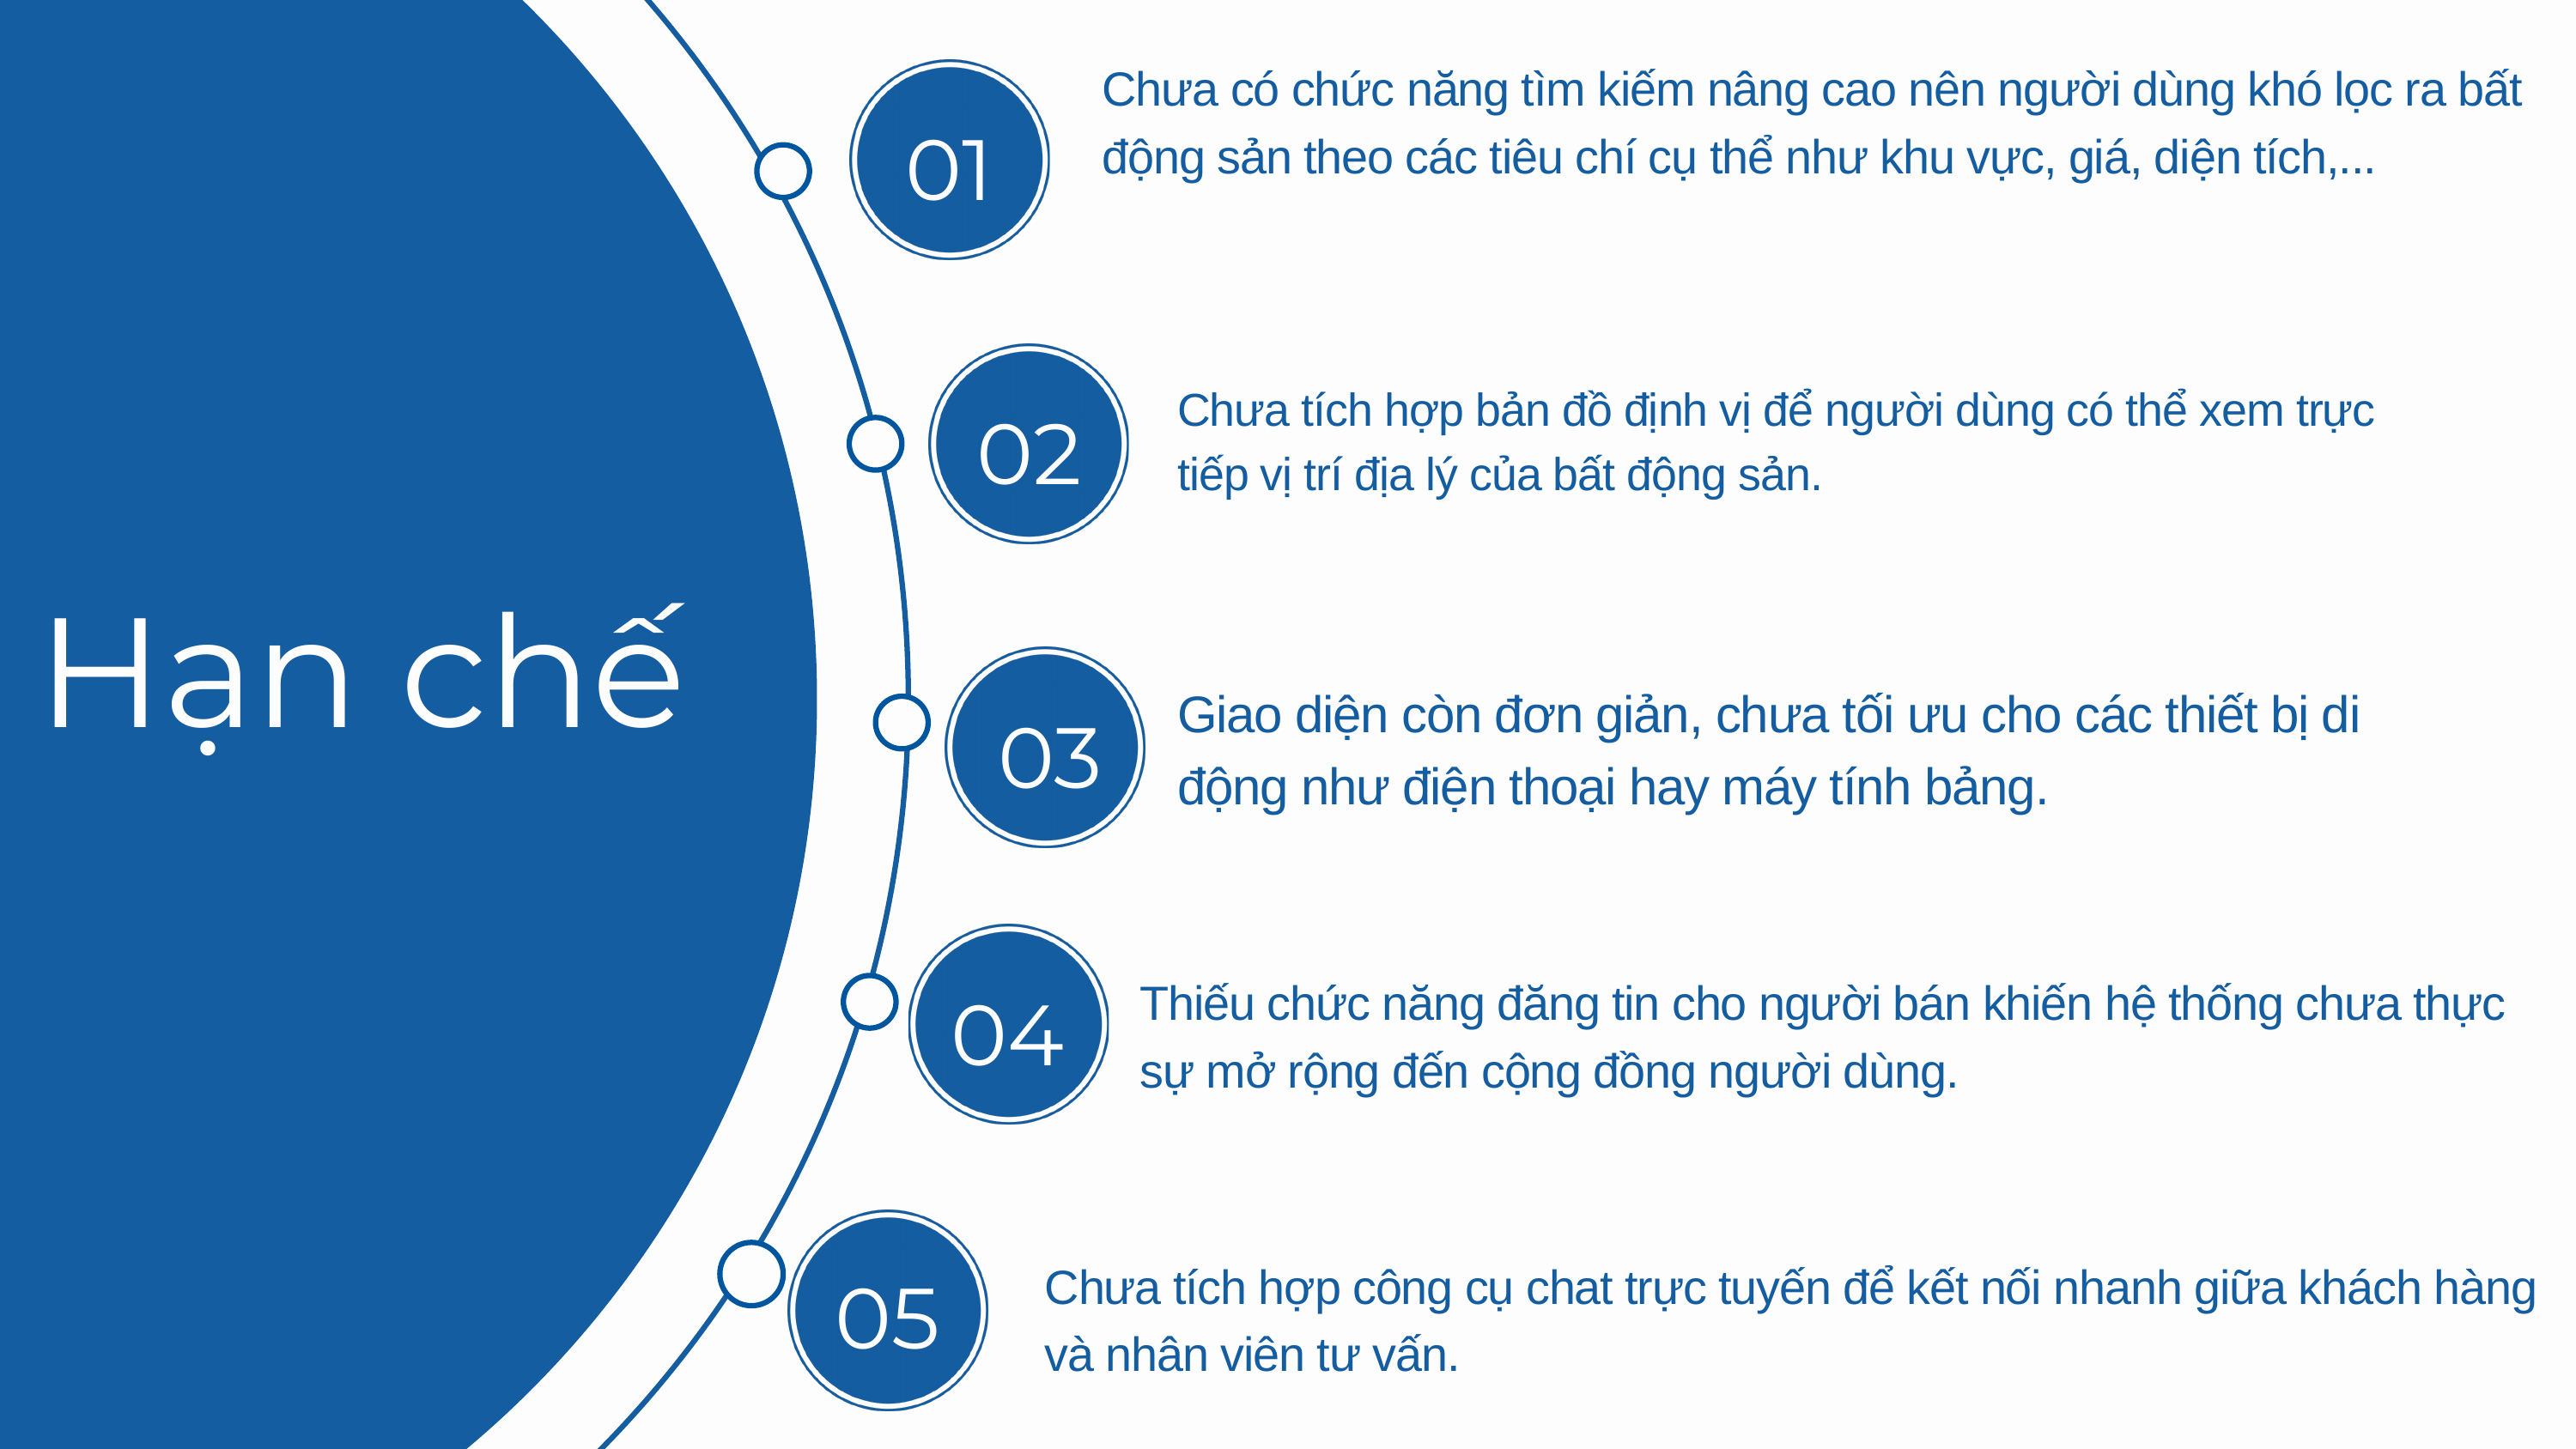

Chưa có chức năng tìm kiếm nâng cao nên người dùng khó lọc ra bất động sản theo các tiêu chí cụ thể như khu vực, giá, diện tích,...

01

Chưa tích hợp bản đồ định vị để người dùng có thể xem trực tiếp vị trí địa lý của bất động sản.
02

Hạn chế

Giao diện còn đơn giản, chưa tối ưu cho các thiết bị di động như điện thoại hay máy tính bảng.
03

04
Thiếu chức năng đăng tin cho người bán khiến hệ thống chưa thực sự mở rộng đến cộng đồng người dùng.

05
Chưa tích hợp công cụ chat trực tuyến để kết nối nhanh giữa khách hàng và nhân viên tư vấn.